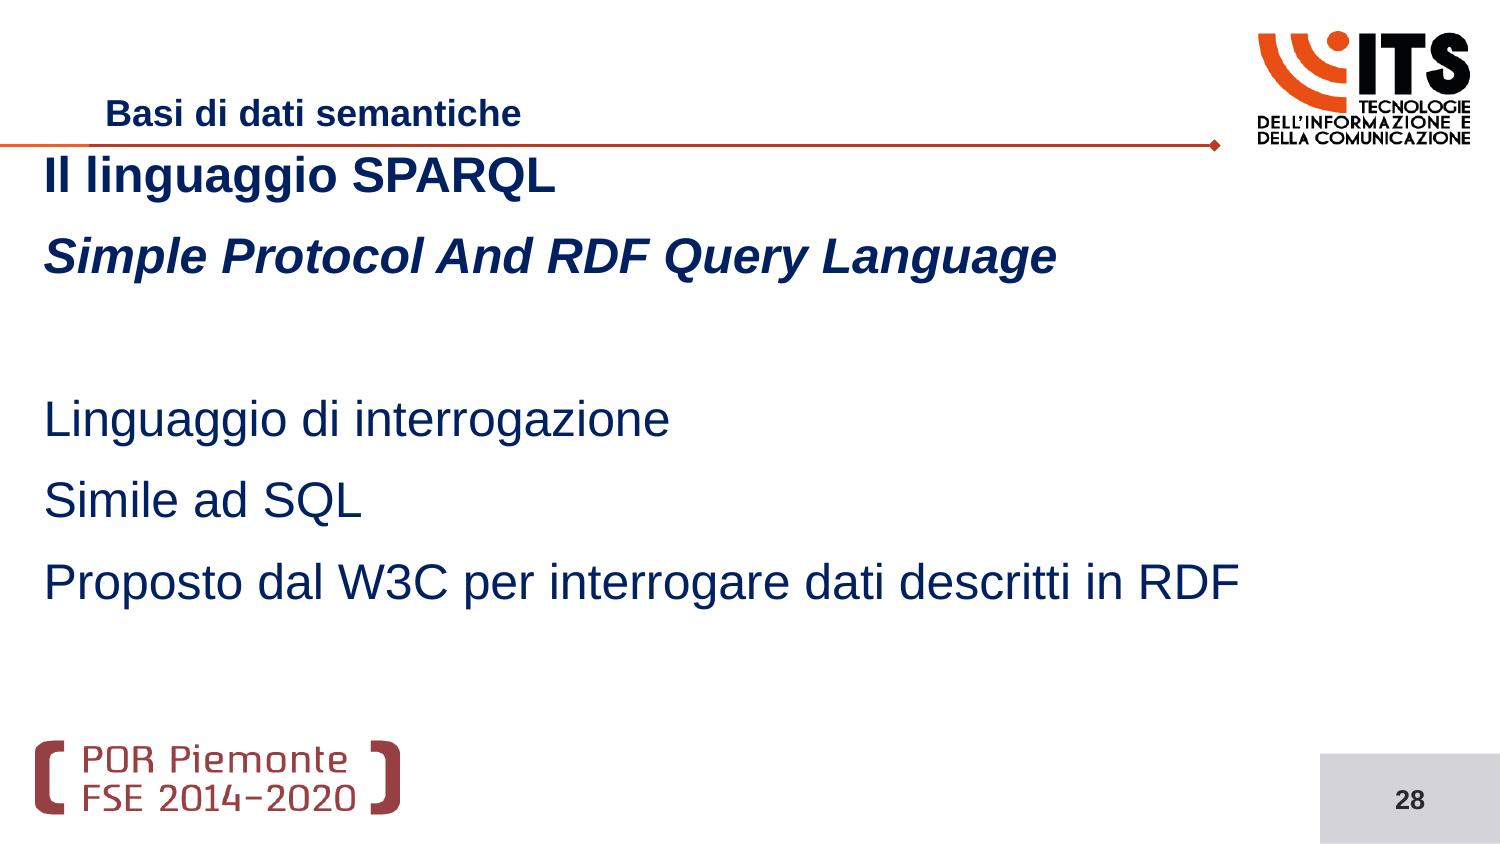

# Basi di dati semantiche
Il linguaggio SPARQL
Simple Protocol And RDF Query Language

Linguaggio di interrogazione
Simile ad SQL
Proposto dal W3C per interrogare dati descritti in RDF

28